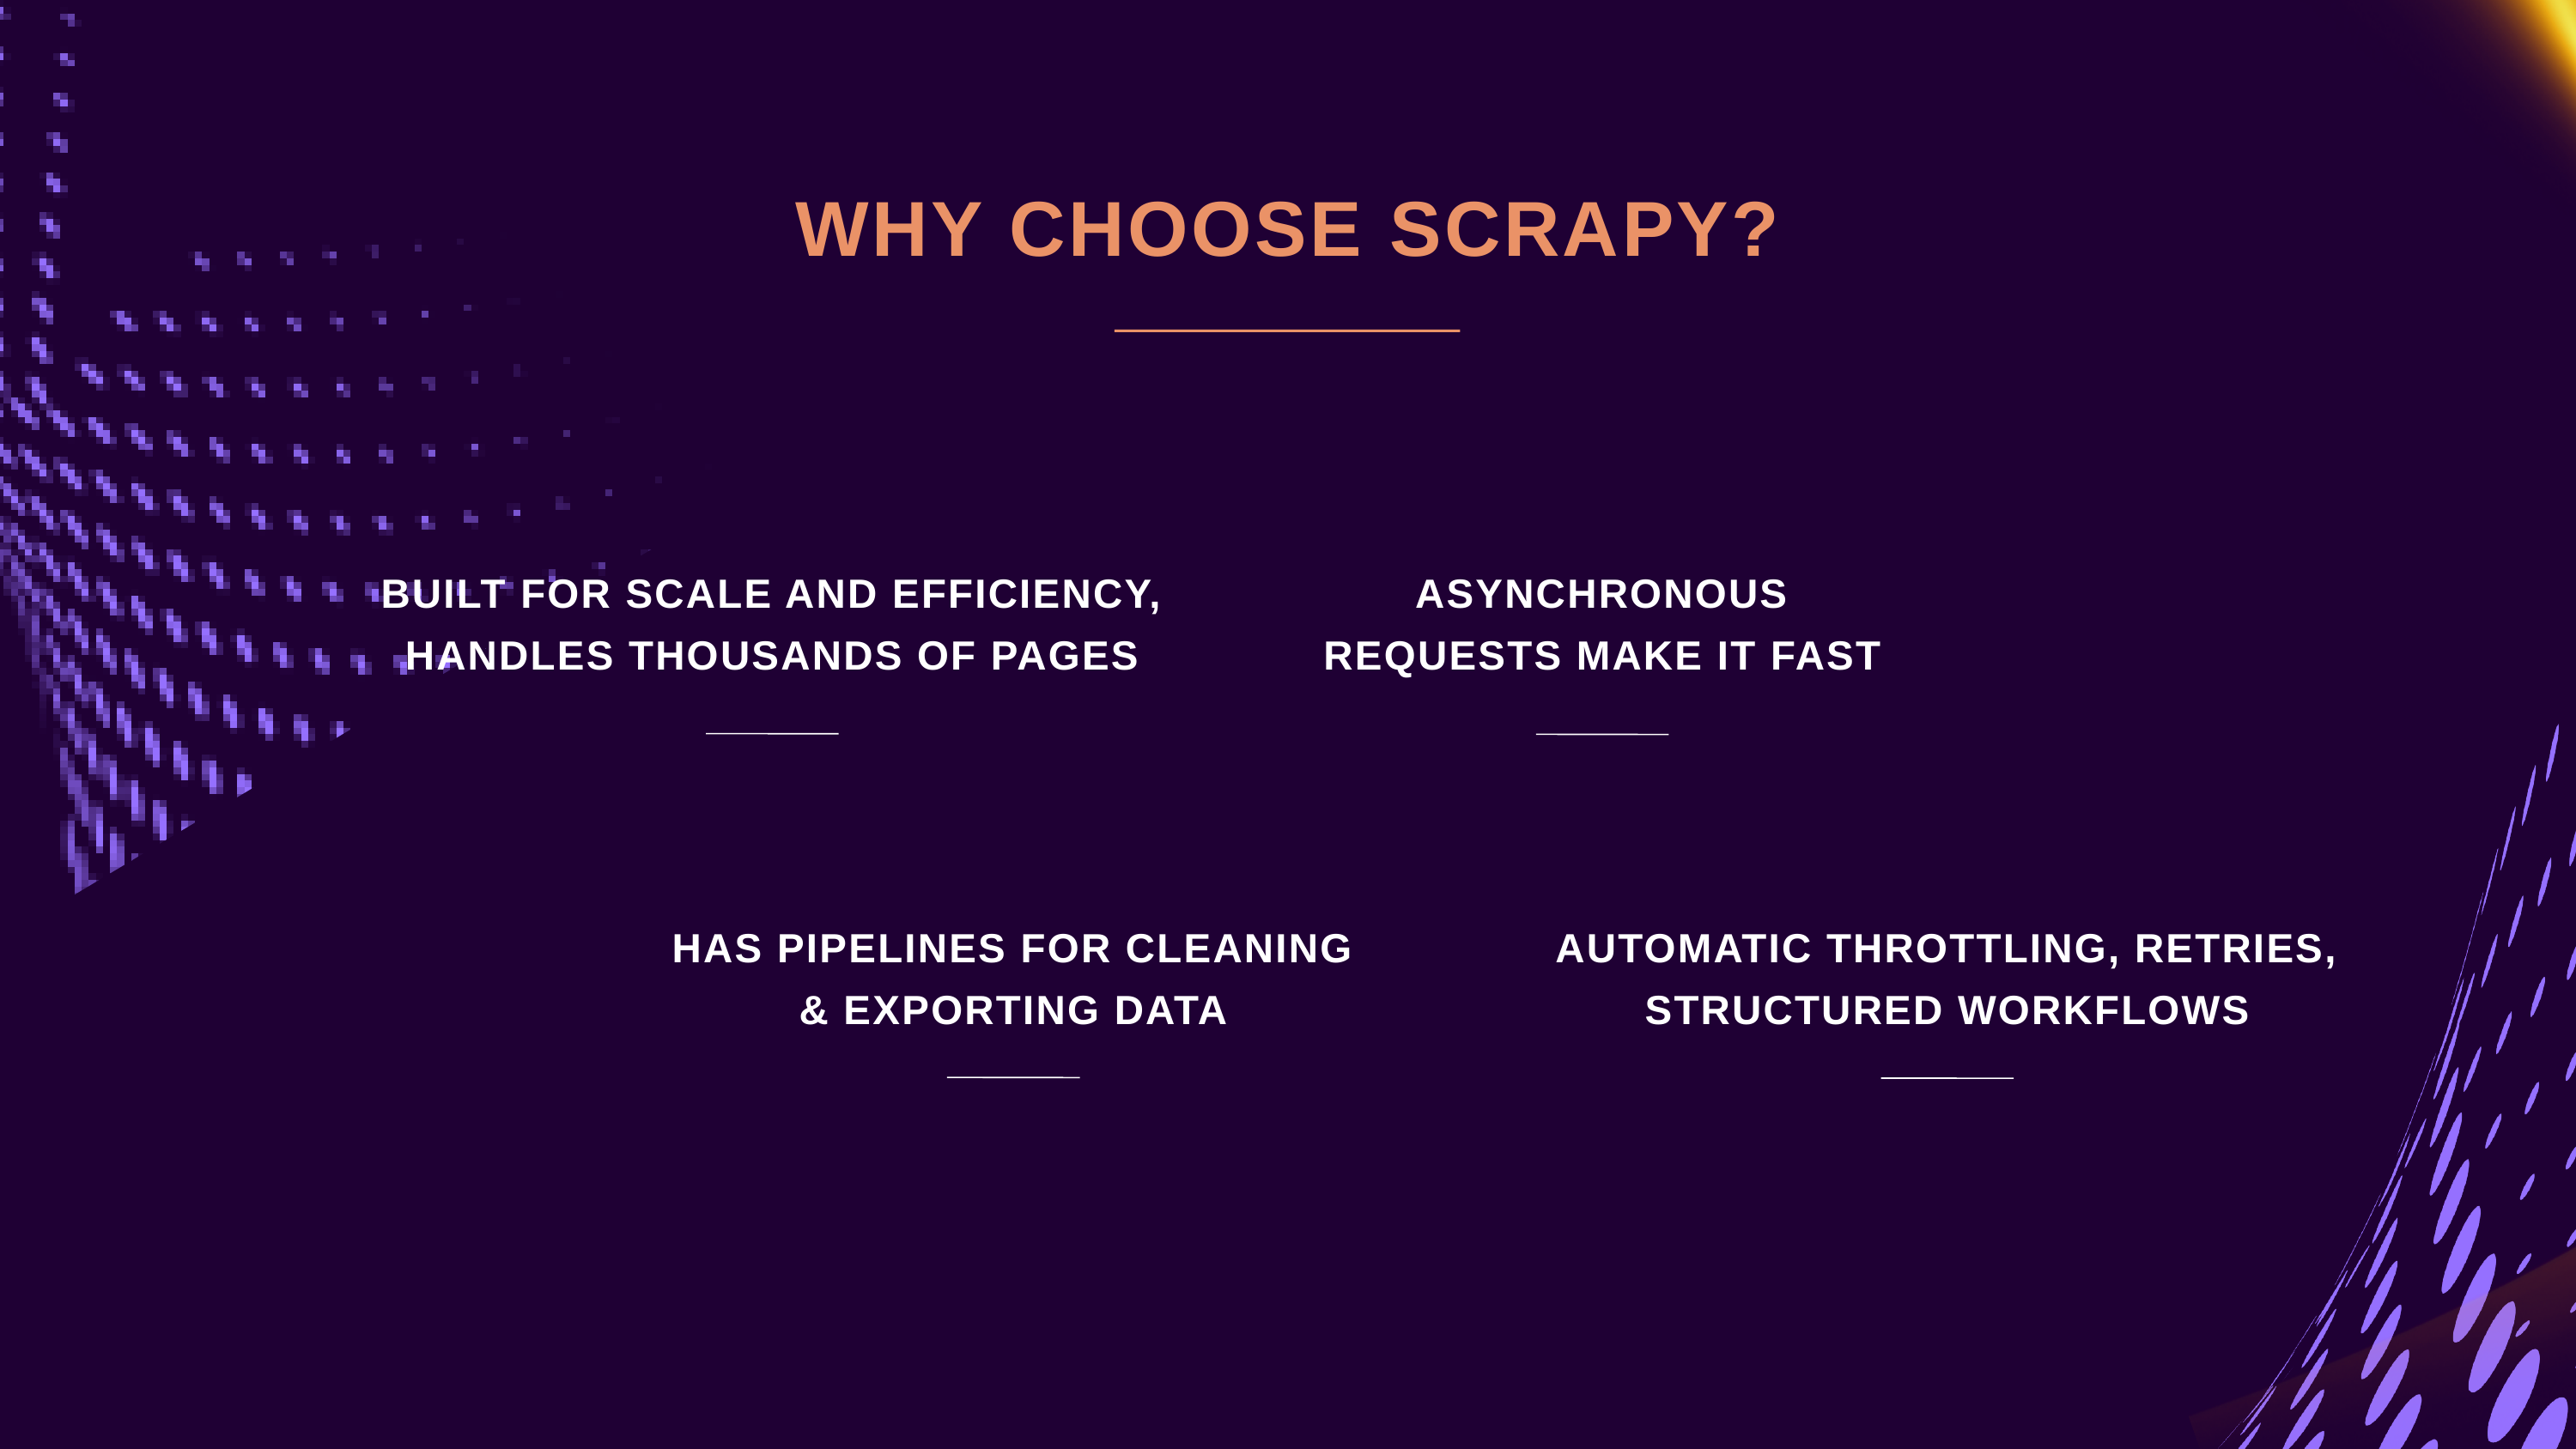

WHY CHOOSE SCRAPY?

BUILT FOR SCALE AND EFFICIENCY, HANDLES THOUSANDS OF PAGES

ASYNCHRONOUS REQUESTS MAKE IT FAST

HAS PIPELINES FOR CLEANING & EXPORTING DATA

AUTOMATIC THROTTLING, RETRIES, STRUCTURED WORKFLOWS